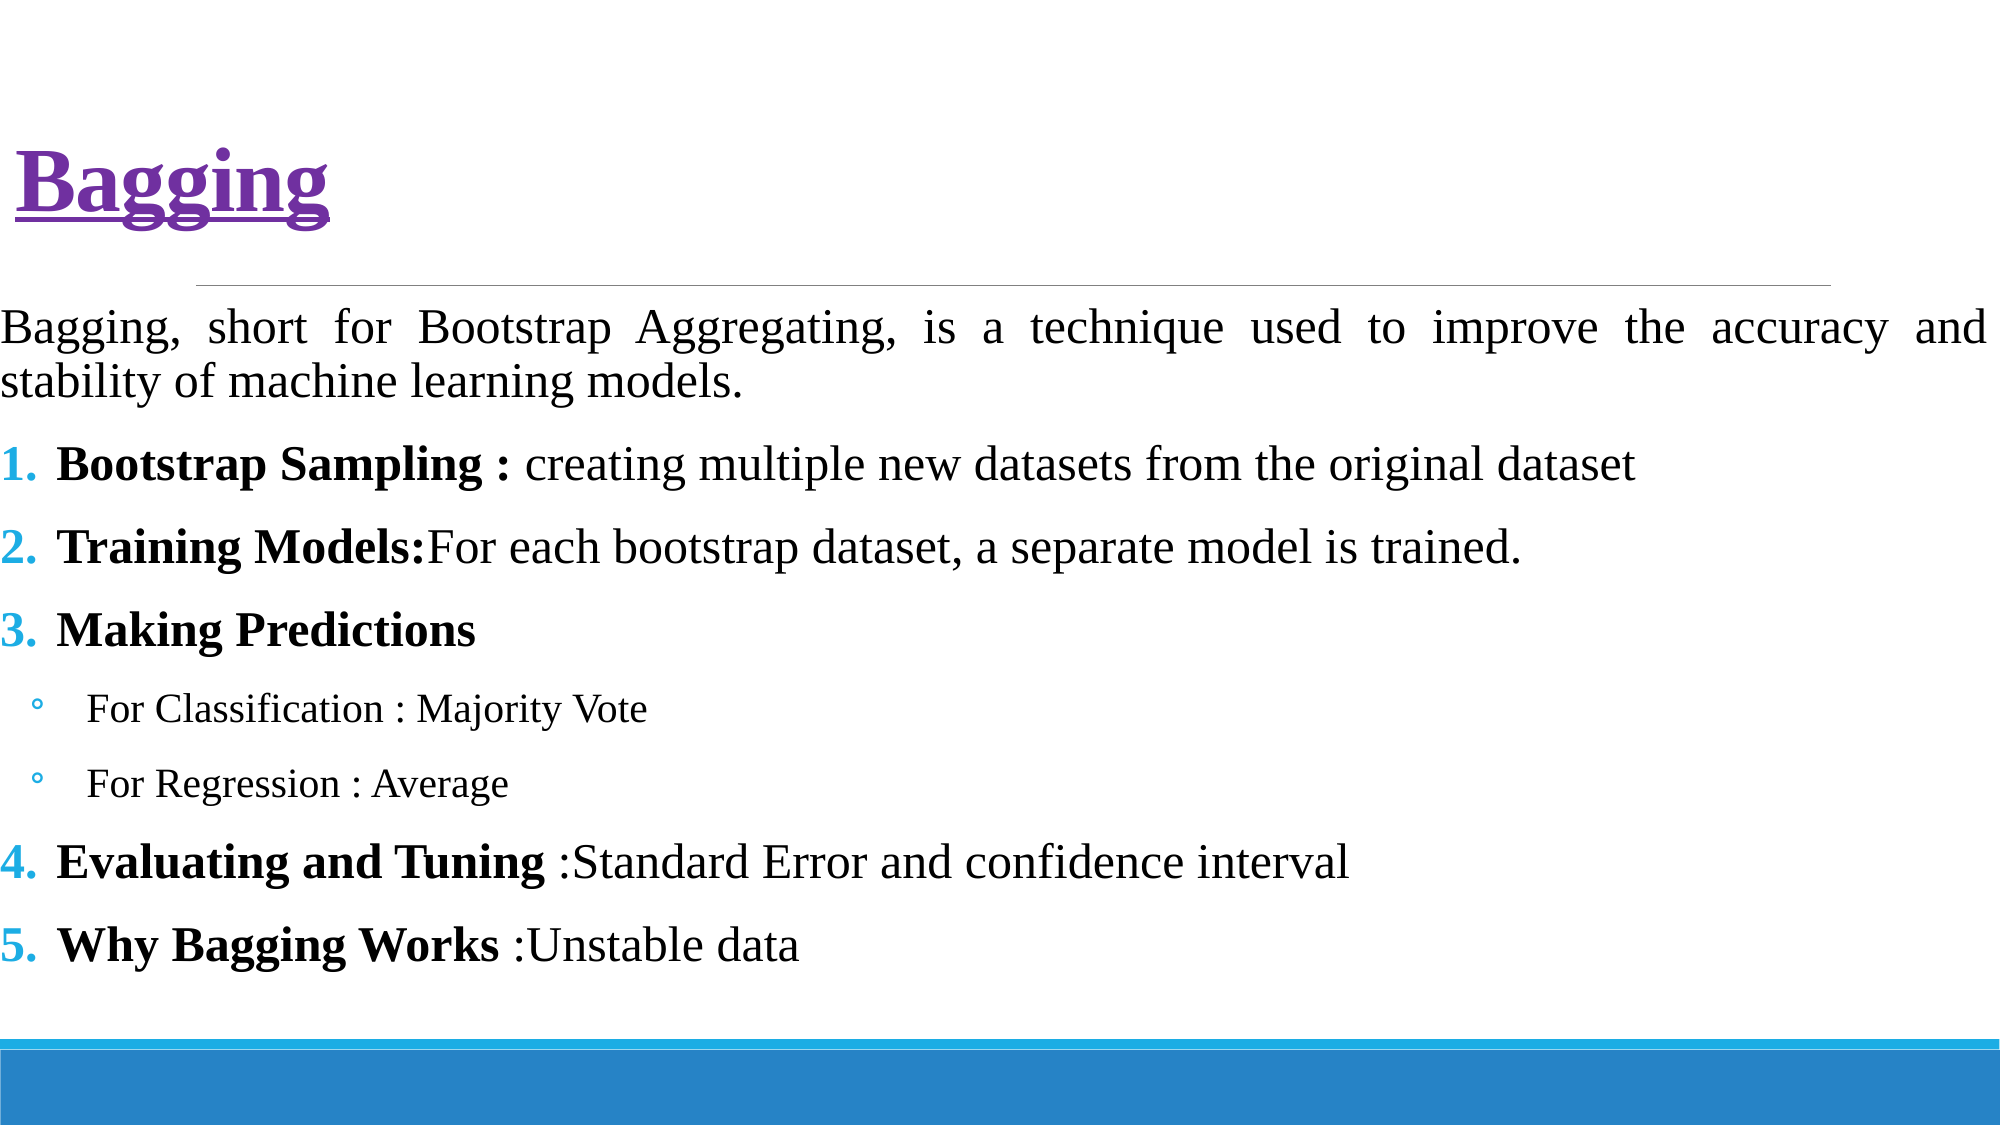

# Bagging
Bagging, short for Bootstrap Aggregating, is a technique used to improve the accuracy and stability of machine learning models.
Bootstrap Sampling : creating multiple new datasets from the original dataset
Training Models:For each bootstrap dataset, a separate model is trained.
Making Predictions
For Classification : Majority Vote
For Regression : Average
Evaluating and Tuning :Standard Error and confidence interval
Why Bagging Works :Unstable data